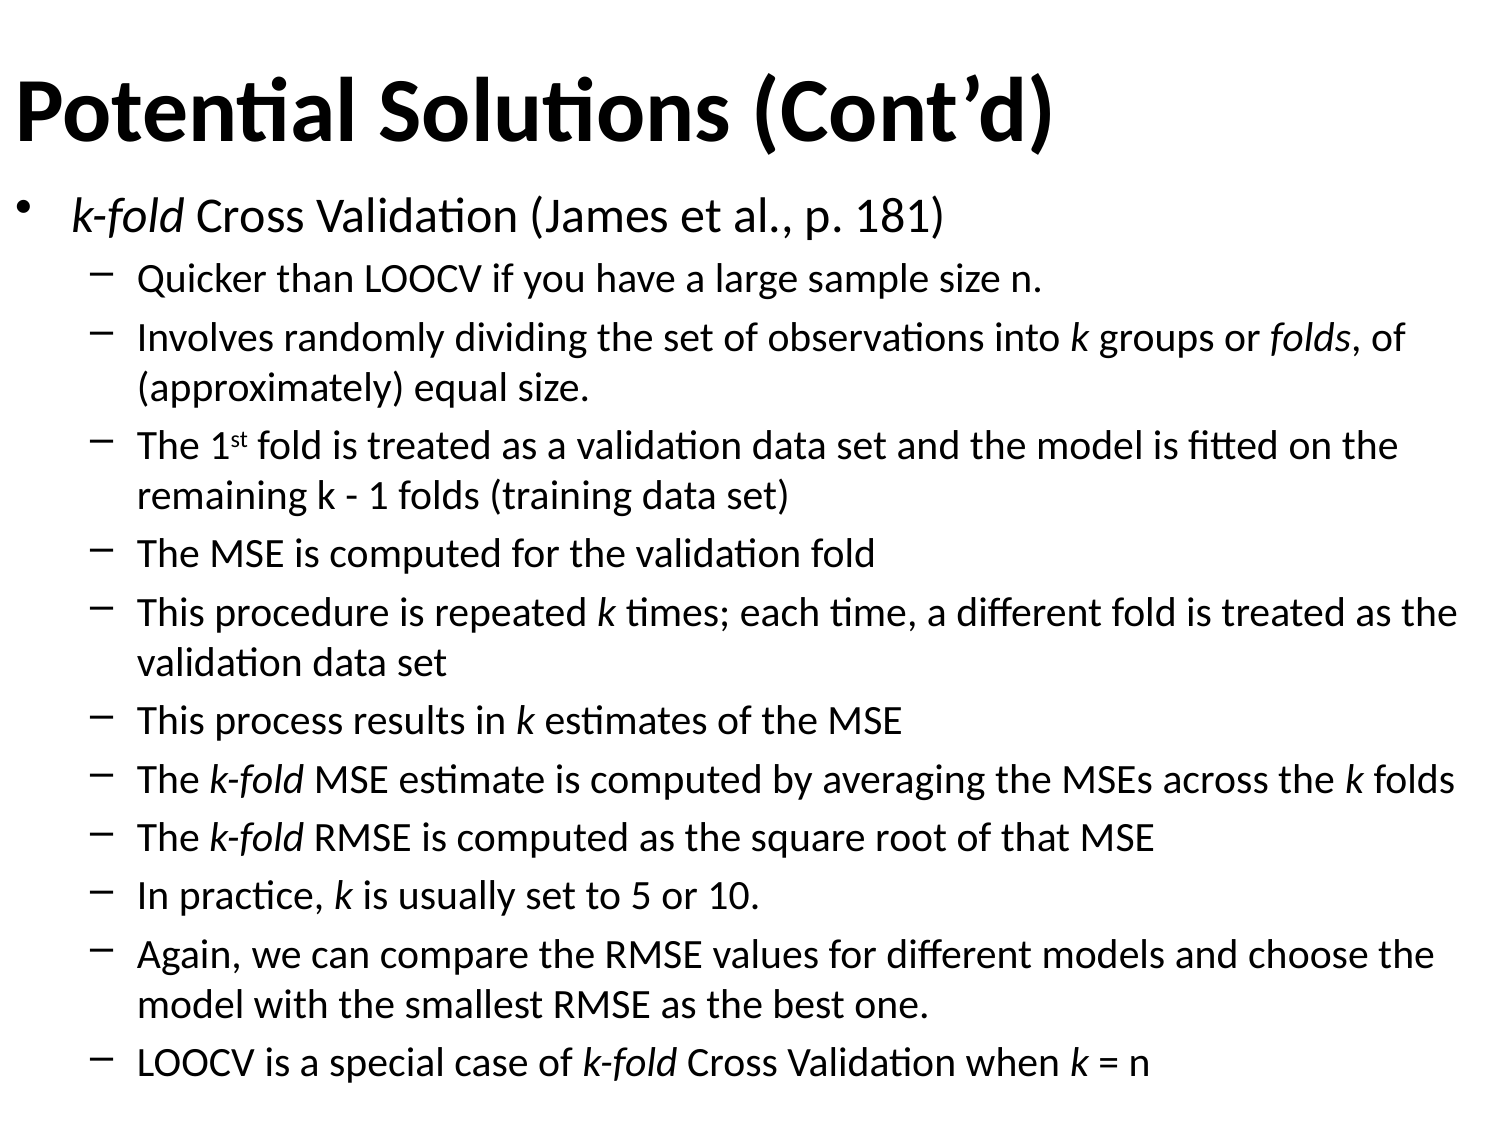

# Potential Solutions (Cont’d)
k-fold Cross Validation (James et al., p. 181)
Quicker than LOOCV if you have a large sample size n.
Involves randomly dividing the set of observations into k groups or folds, of (approximately) equal size.
The 1st fold is treated as a validation data set and the model is fitted on the remaining k - 1 folds (training data set)
The MSE is computed for the validation fold
This procedure is repeated k times; each time, a different fold is treated as the validation data set
This process results in k estimates of the MSE
The k-fold MSE estimate is computed by averaging the MSEs across the k folds
The k-fold RMSE is computed as the square root of that MSE
In practice, k is usually set to 5 or 10.
Again, we can compare the RMSE values for different models and choose the model with the smallest RMSE as the best one.
LOOCV is a special case of k-fold Cross Validation when k = n